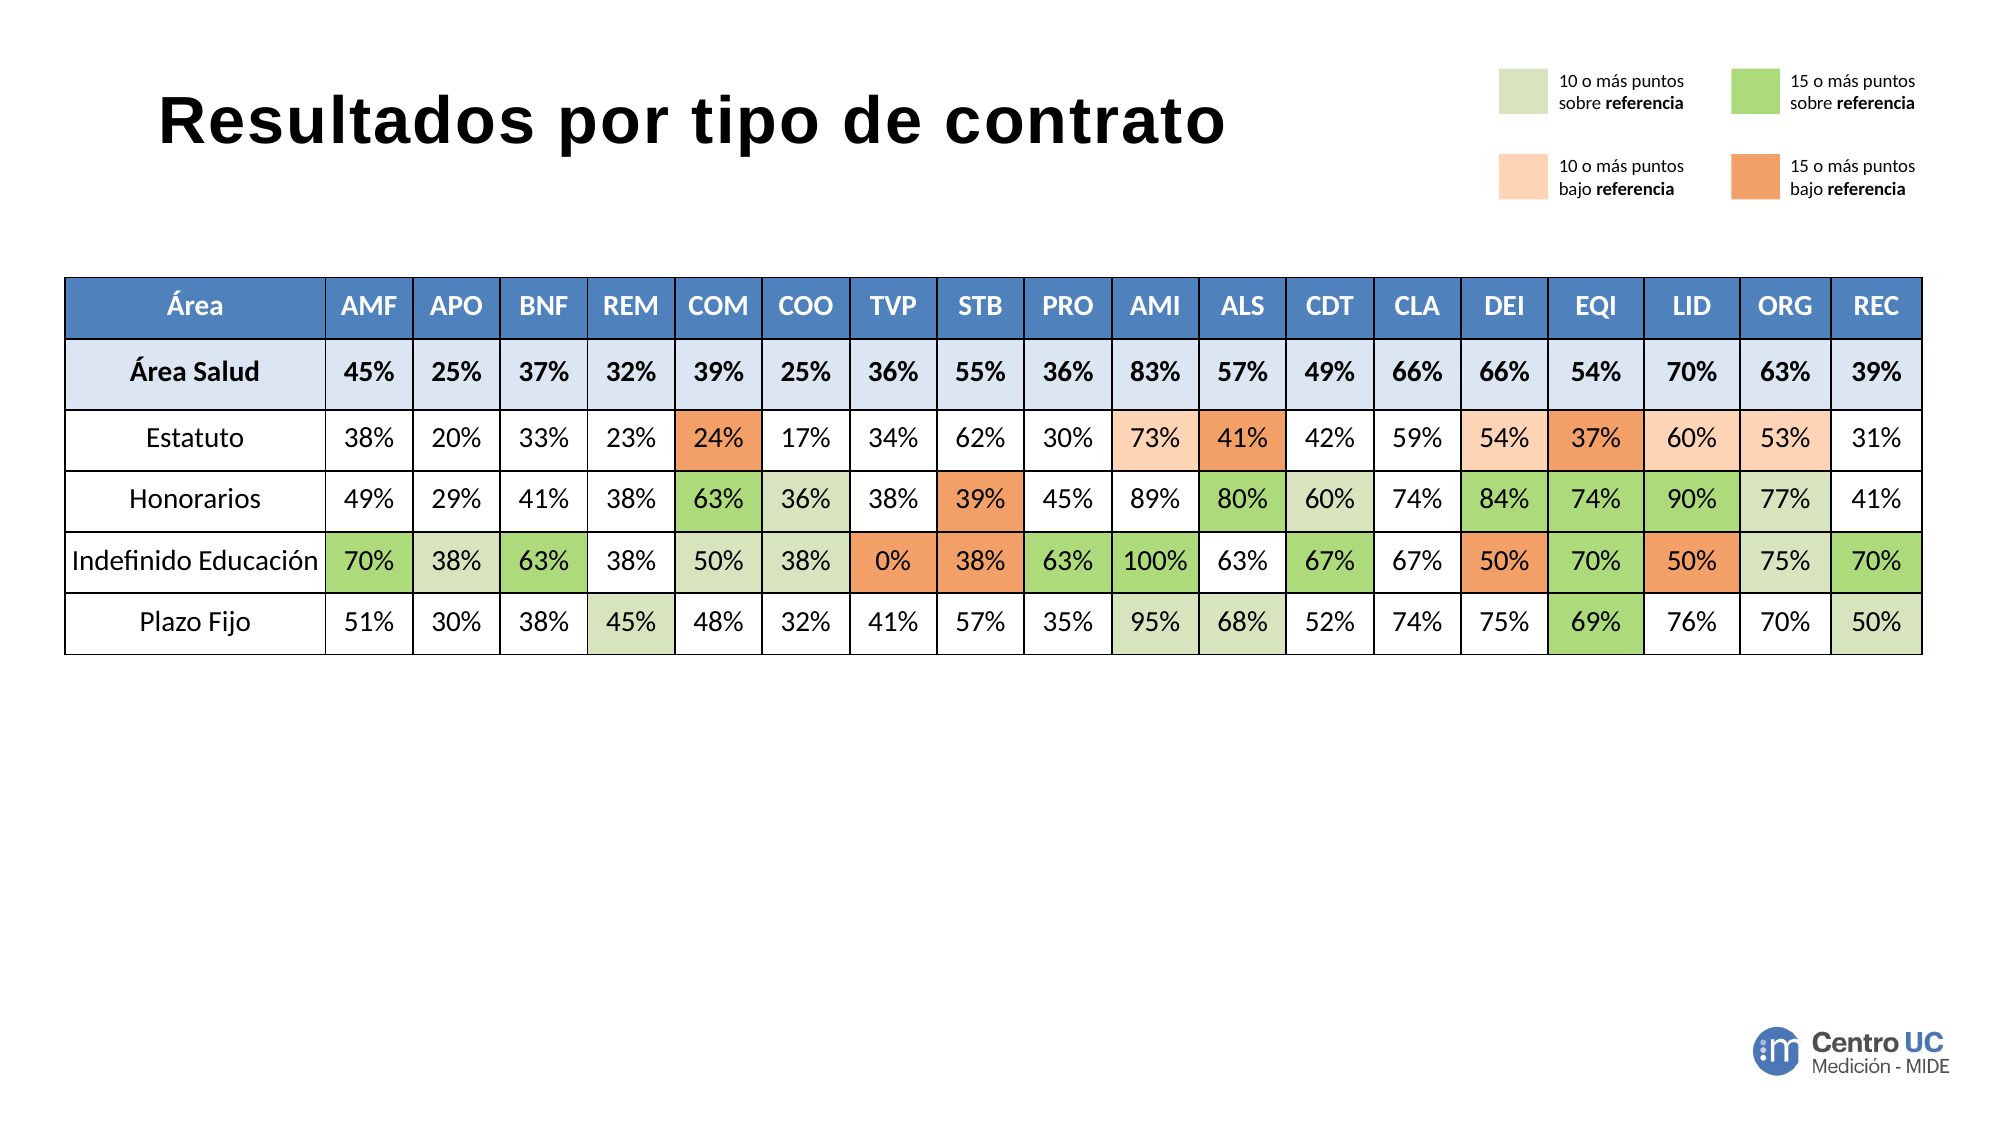

# Resultados por tipo de contrato
10 o más puntos sobre referencia
15 o más puntos sobre referencia

10 o más puntos bajo referencia
15 o más puntos bajo referencia

| Área | AMF | APO | BNF | REM | COM | COO | TVP | STB | PRO | AMI | ALS | CDT | CLA | DEI | EQI | LID | ORG | REC |
| --- | --- | --- | --- | --- | --- | --- | --- | --- | --- | --- | --- | --- | --- | --- | --- | --- | --- | --- |
| Área Salud | 45% | 25% | 37% | 32% | 39% | 25% | 36% | 55% | 36% | 83% | 57% | 49% | 66% | 66% | 54% | 70% | 63% | 39% |
| Estatuto | 38% | 20% | 33% | 23% | 24% | 17% | 34% | 62% | 30% | 73% | 41% | 42% | 59% | 54% | 37% | 60% | 53% | 31% |
| Honorarios | 49% | 29% | 41% | 38% | 63% | 36% | 38% | 39% | 45% | 89% | 80% | 60% | 74% | 84% | 74% | 90% | 77% | 41% |
| Indefinido Educación | 70% | 38% | 63% | 38% | 50% | 38% | 0% | 38% | 63% | 100% | 63% | 67% | 67% | 50% | 70% | 50% | 75% | 70% |
| Plazo Fijo | 51% | 30% | 38% | 45% | 48% | 32% | 41% | 57% | 35% | 95% | 68% | 52% | 74% | 75% | 69% | 76% | 70% | 50% |